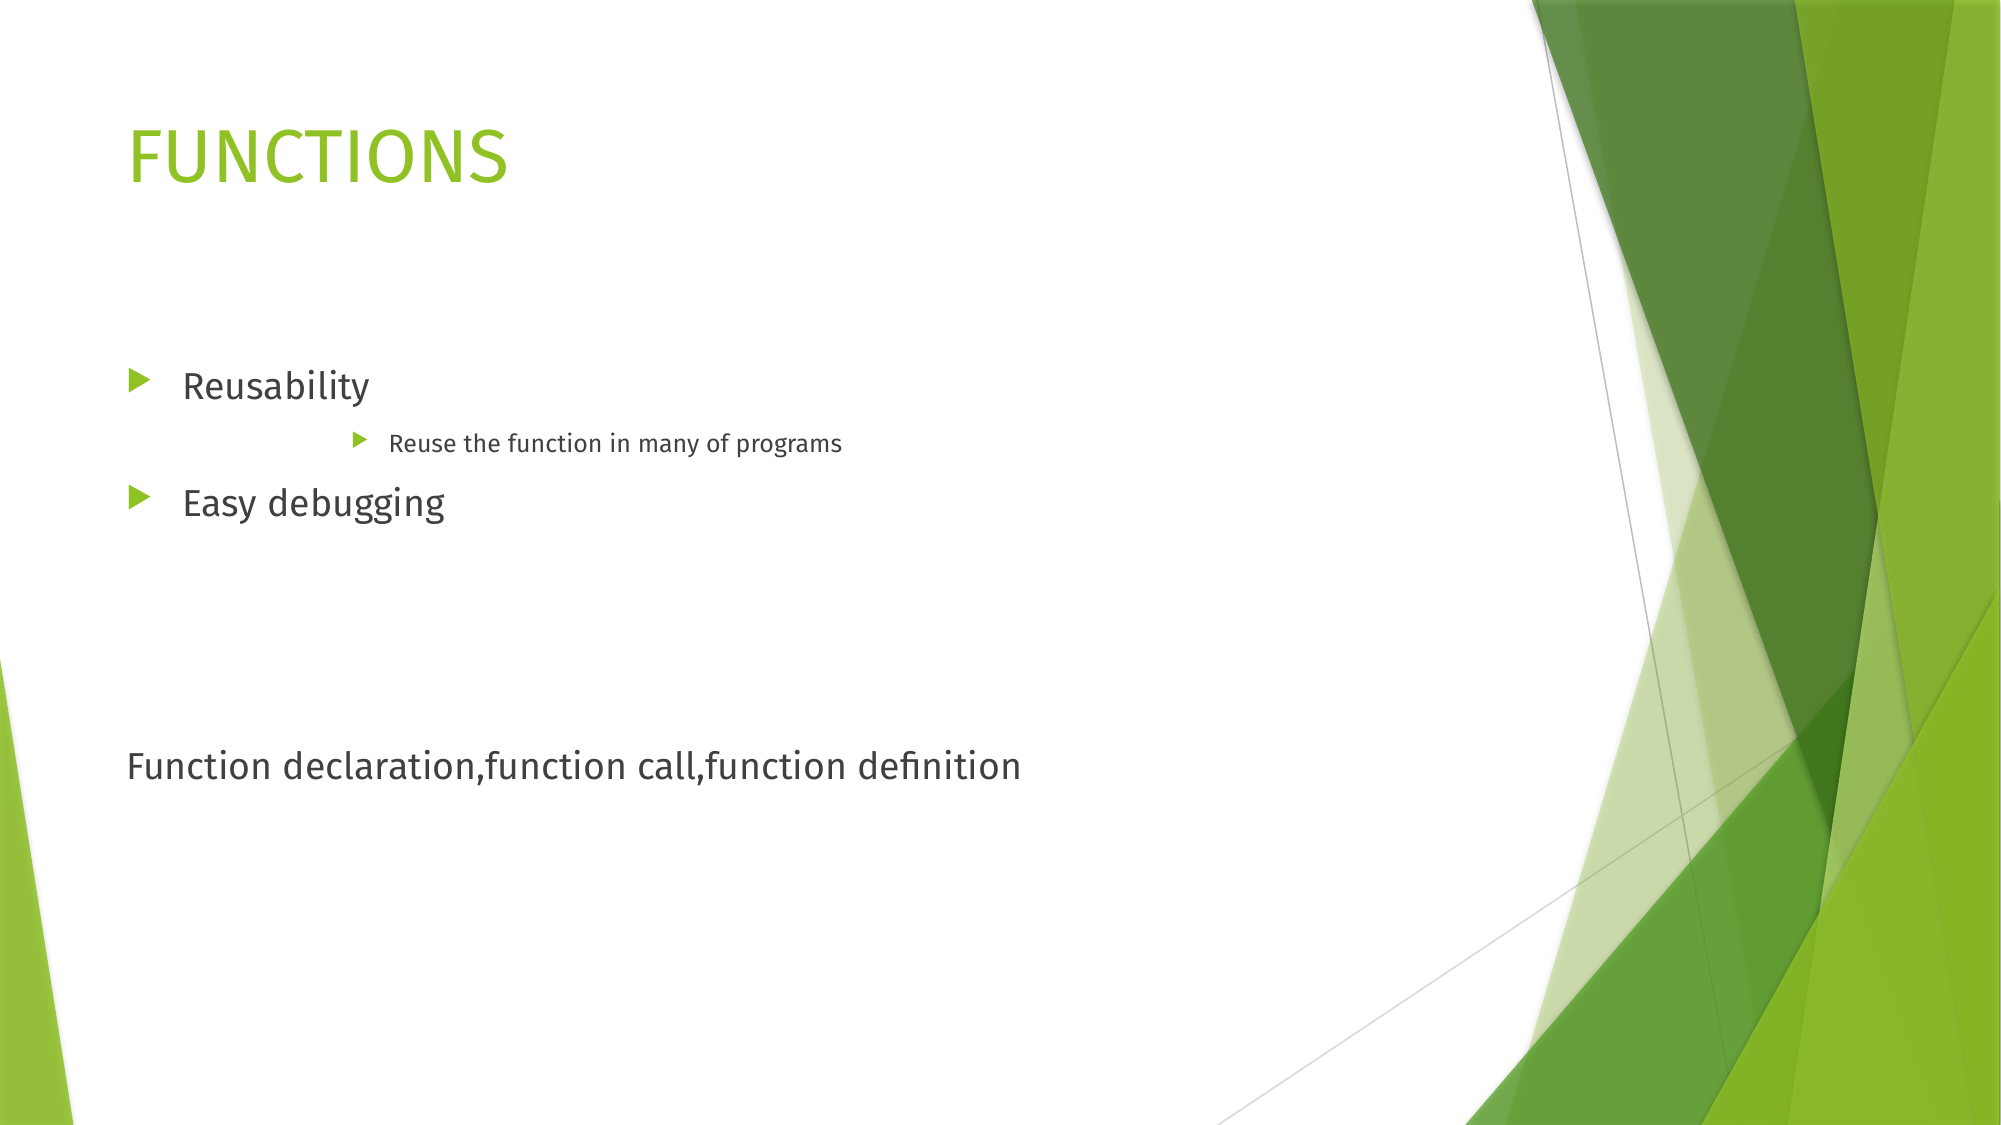

# FUNCTIONS
Reusability
Reuse the function in many of programs
Easy debugging

Function declaration,function call,function definition